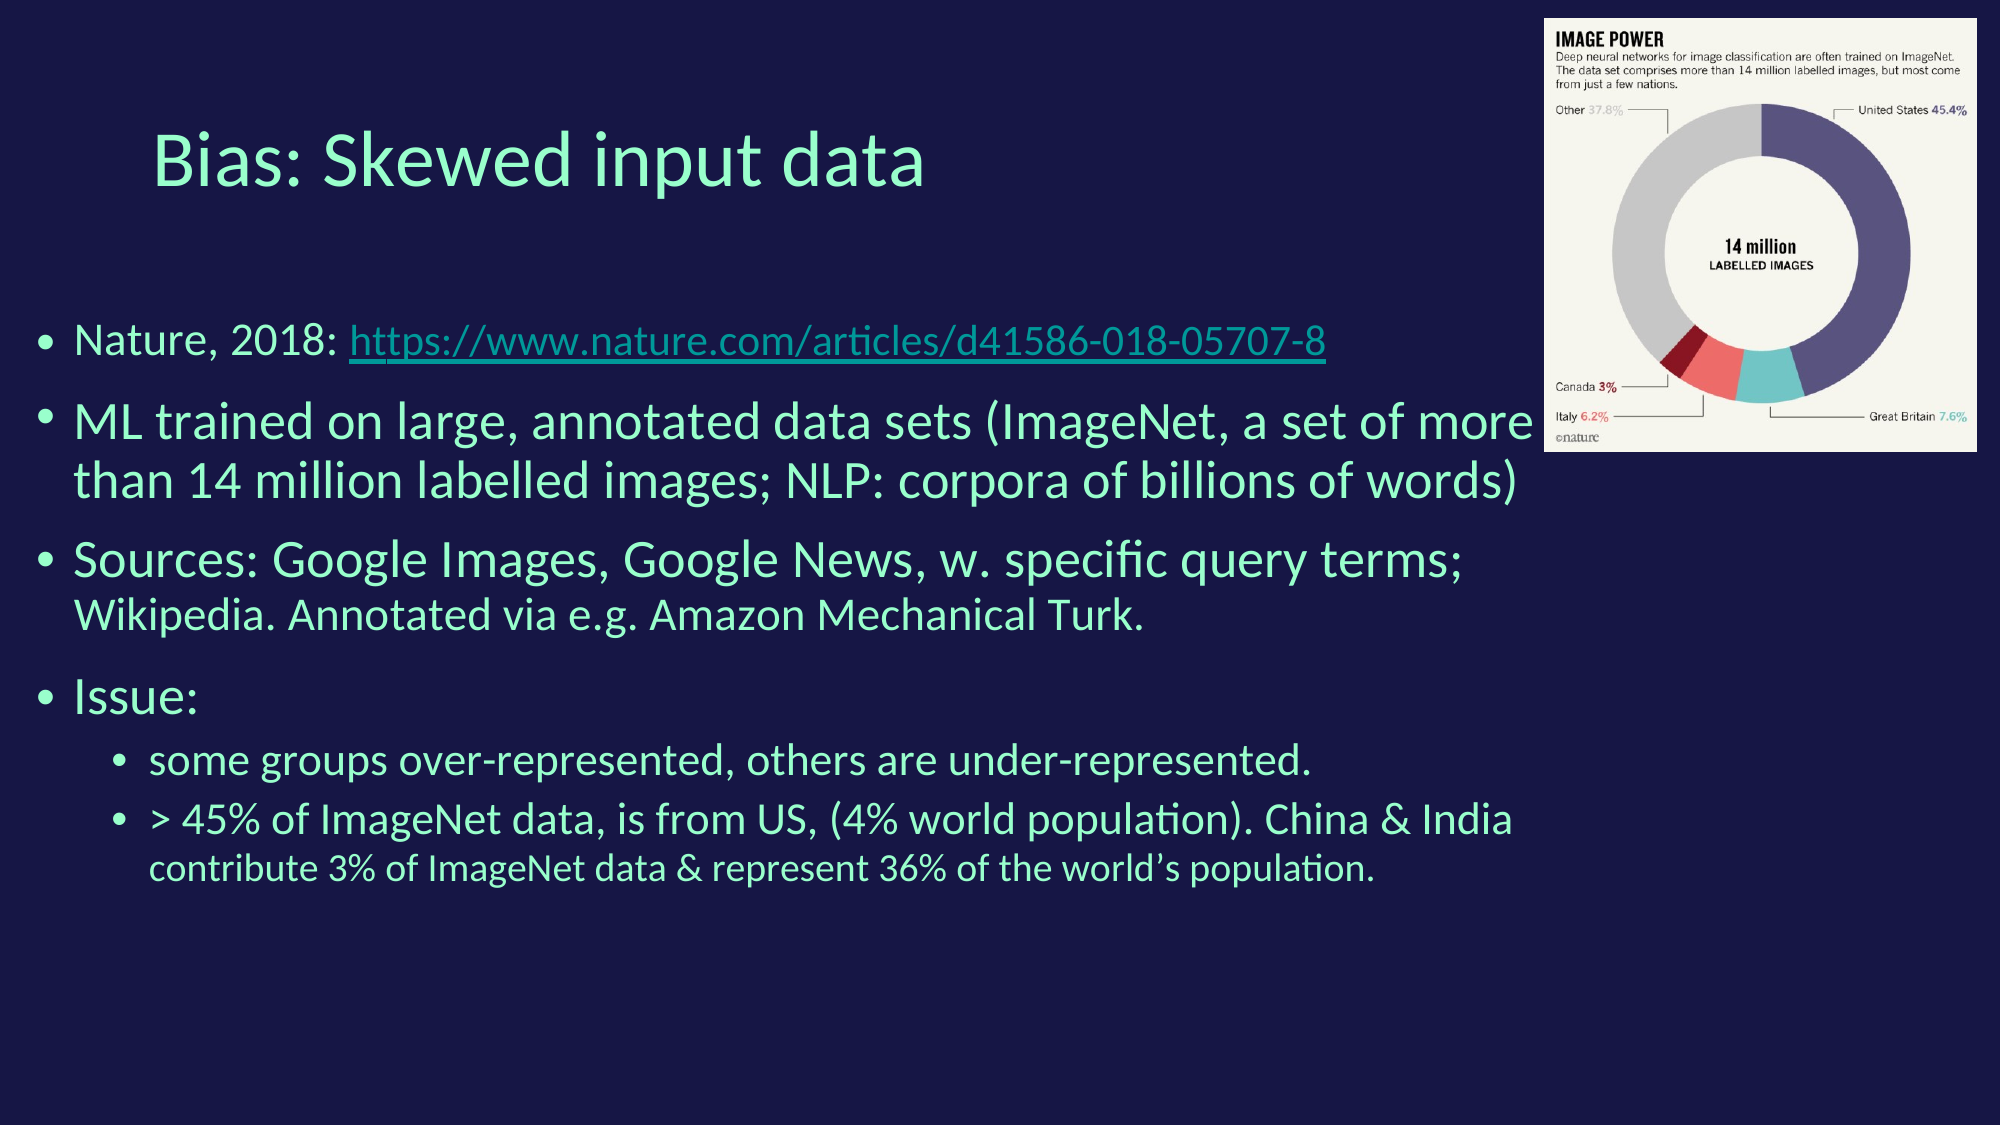

Bias: Skewed input data
•
•
Nature, 2018: https://www.nature.com/articles/d41586-018-05707-8
ML trained on large, annotated data sets (ImageNet, a set of more than 14 million labelled images; NLP: corpora of billions of words)
Sources: Google Images, Google News, w. specific query terms;
Wikipedia. Annotated via e.g. Amazon Mechanical Turk.
Issue:
• some groups over-represented, others are under-represented.
• > 45% of ImageNet data, is from US, (4% world population). China & India
contribute 3% of ImageNet data & represent 36% of the world’s population.
•
•